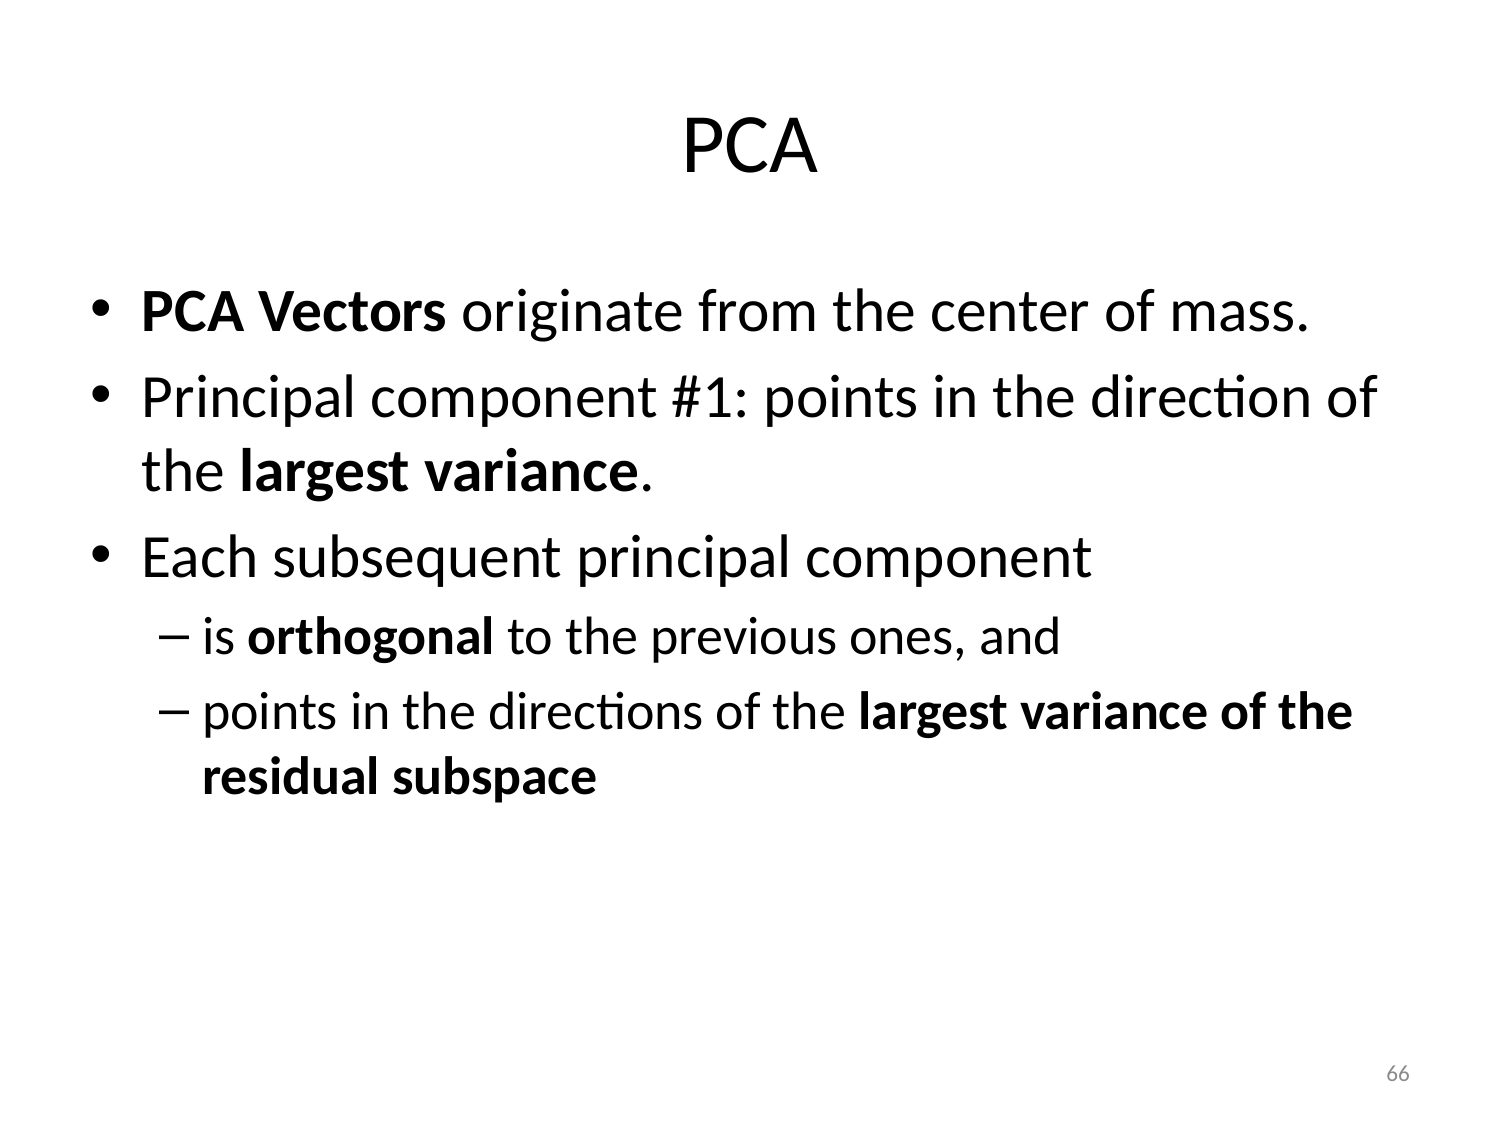

# PCA
PCA Vectors originate from the center of mass.
Principal component #1: points in the direction of the largest variance.
Each subsequent principal component
is orthogonal to the previous ones, and
points in the directions of the largest variance of the residual subspace

66